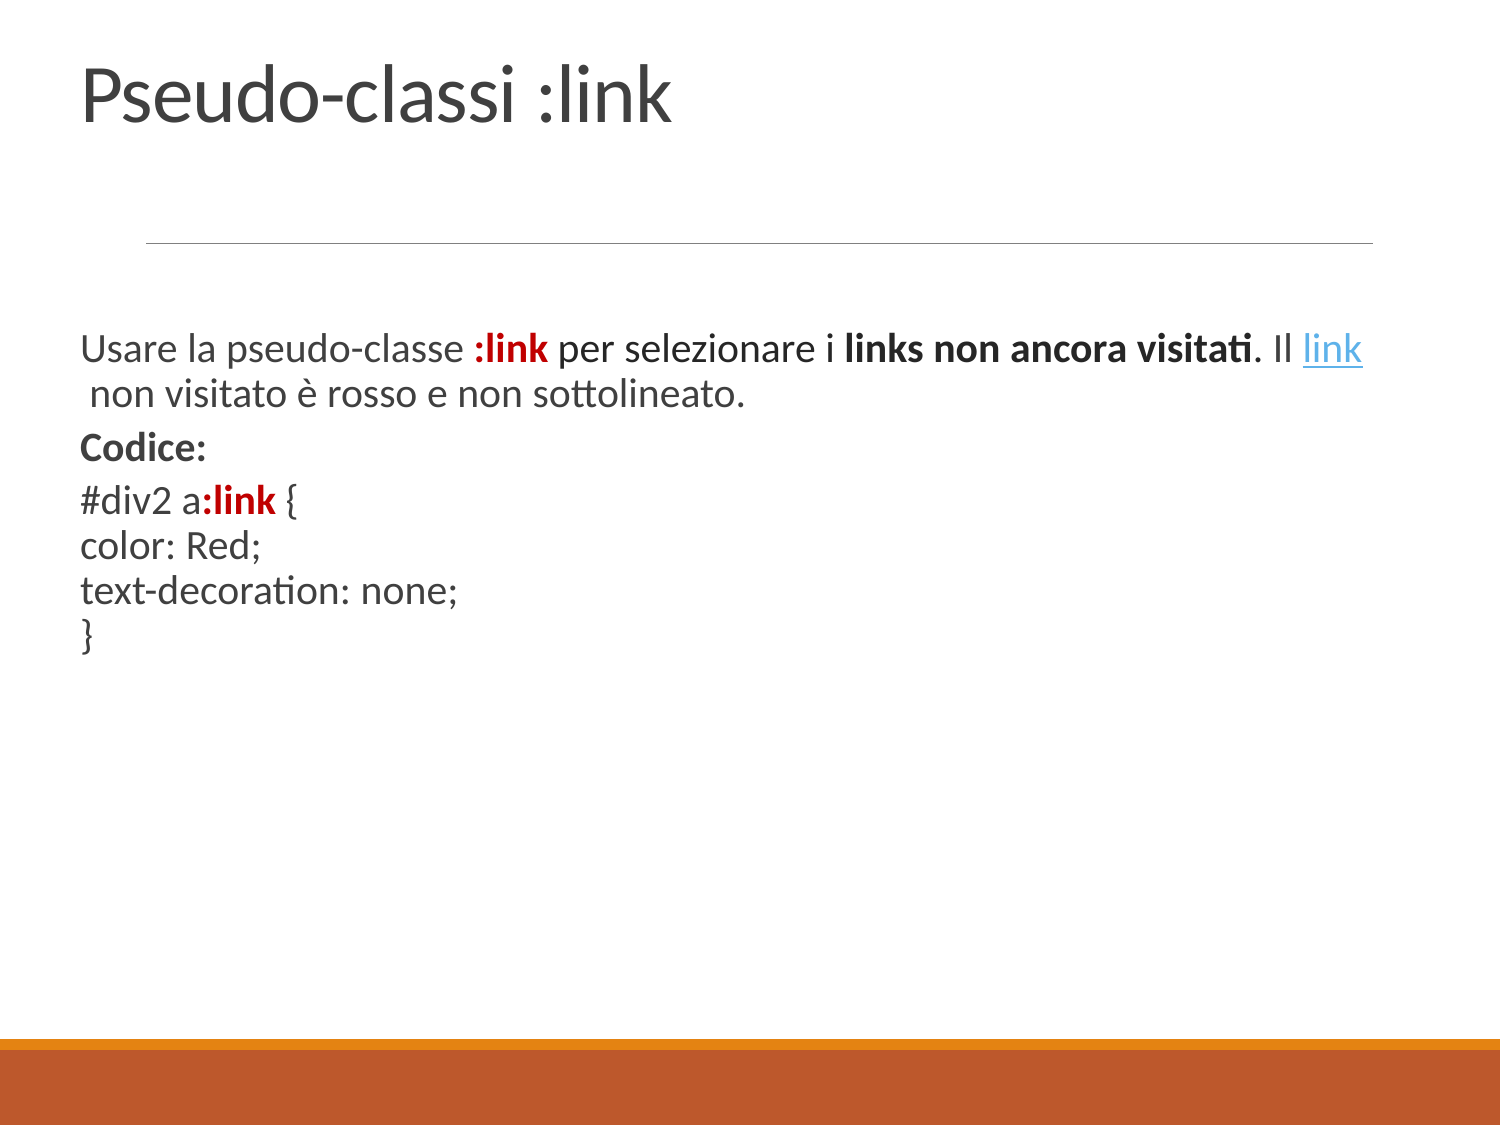

# Pseudo-classi :link

Usare la pseudo-classe :link per selezionare i links non ancora visitati. Il link non visitato è rosso e non sottolineato.
Codice:
#div2 a:link {
color: Red;
text-decoration: none;
}